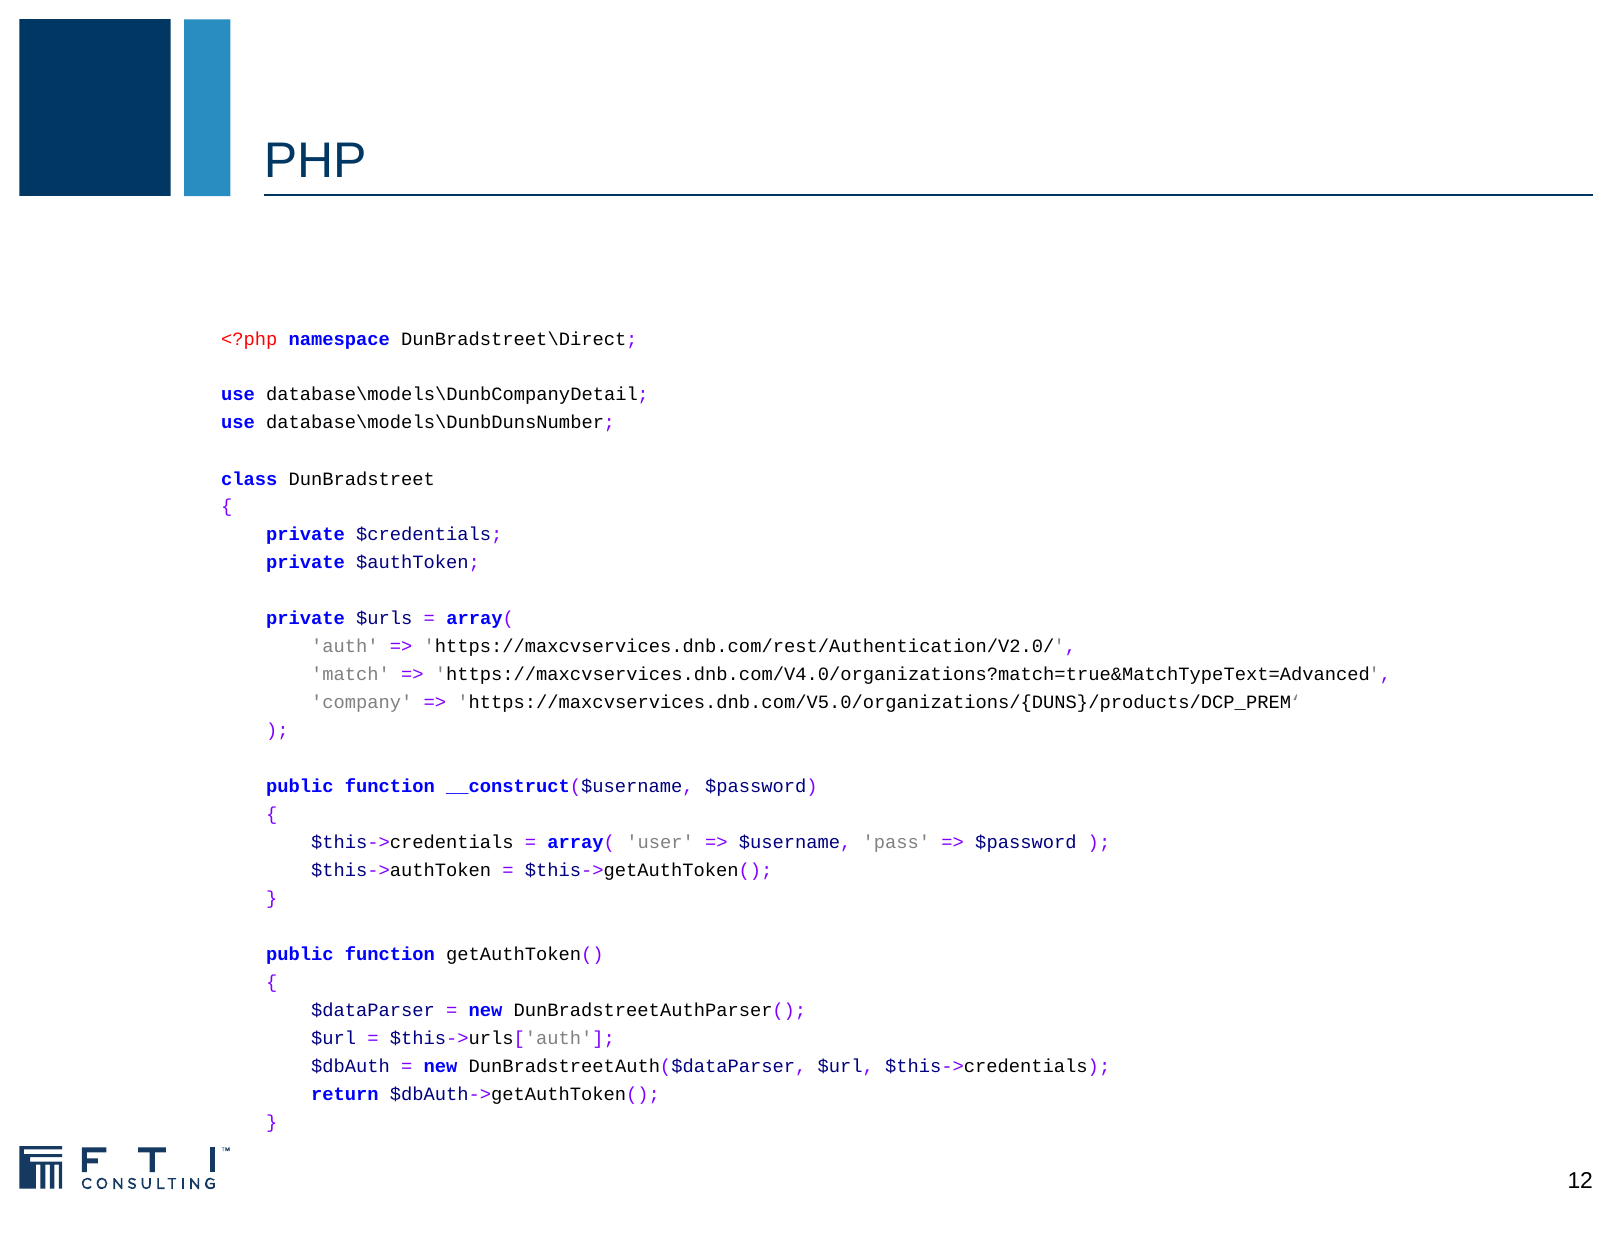

# PHP
<?php namespace DunBradstreet\Direct;

use database\models\DunbCompanyDetail;
use database\models\DunbDunsNumber;

class DunBradstreet
{
    private $credentials;
    private $authToken;

    private $urls = array(
        'auth' => 'https://maxcvservices.dnb.com/rest/Authentication/V2.0/',
        'match' => 'https://maxcvservices.dnb.com/V4.0/organizations?match=true&MatchTypeText=Advanced',
        'company' => 'https://maxcvservices.dnb.com/V5.0/organizations/{DUNS}/products/DCP_PREM‘
    );

    public function __construct($username, $password)
    {
        $this->credentials = array( 'user' => $username, 'pass' => $password );
        $this->authToken = $this->getAuthToken();
    }

    public function getAuthToken()
    {
        $dataParser = new DunBradstreetAuthParser();
        $url = $this->urls['auth'];
        $dbAuth = new DunBradstreetAuth($dataParser, $url, $this->credentials);
        return $dbAuth->getAuthToken();
    }
12